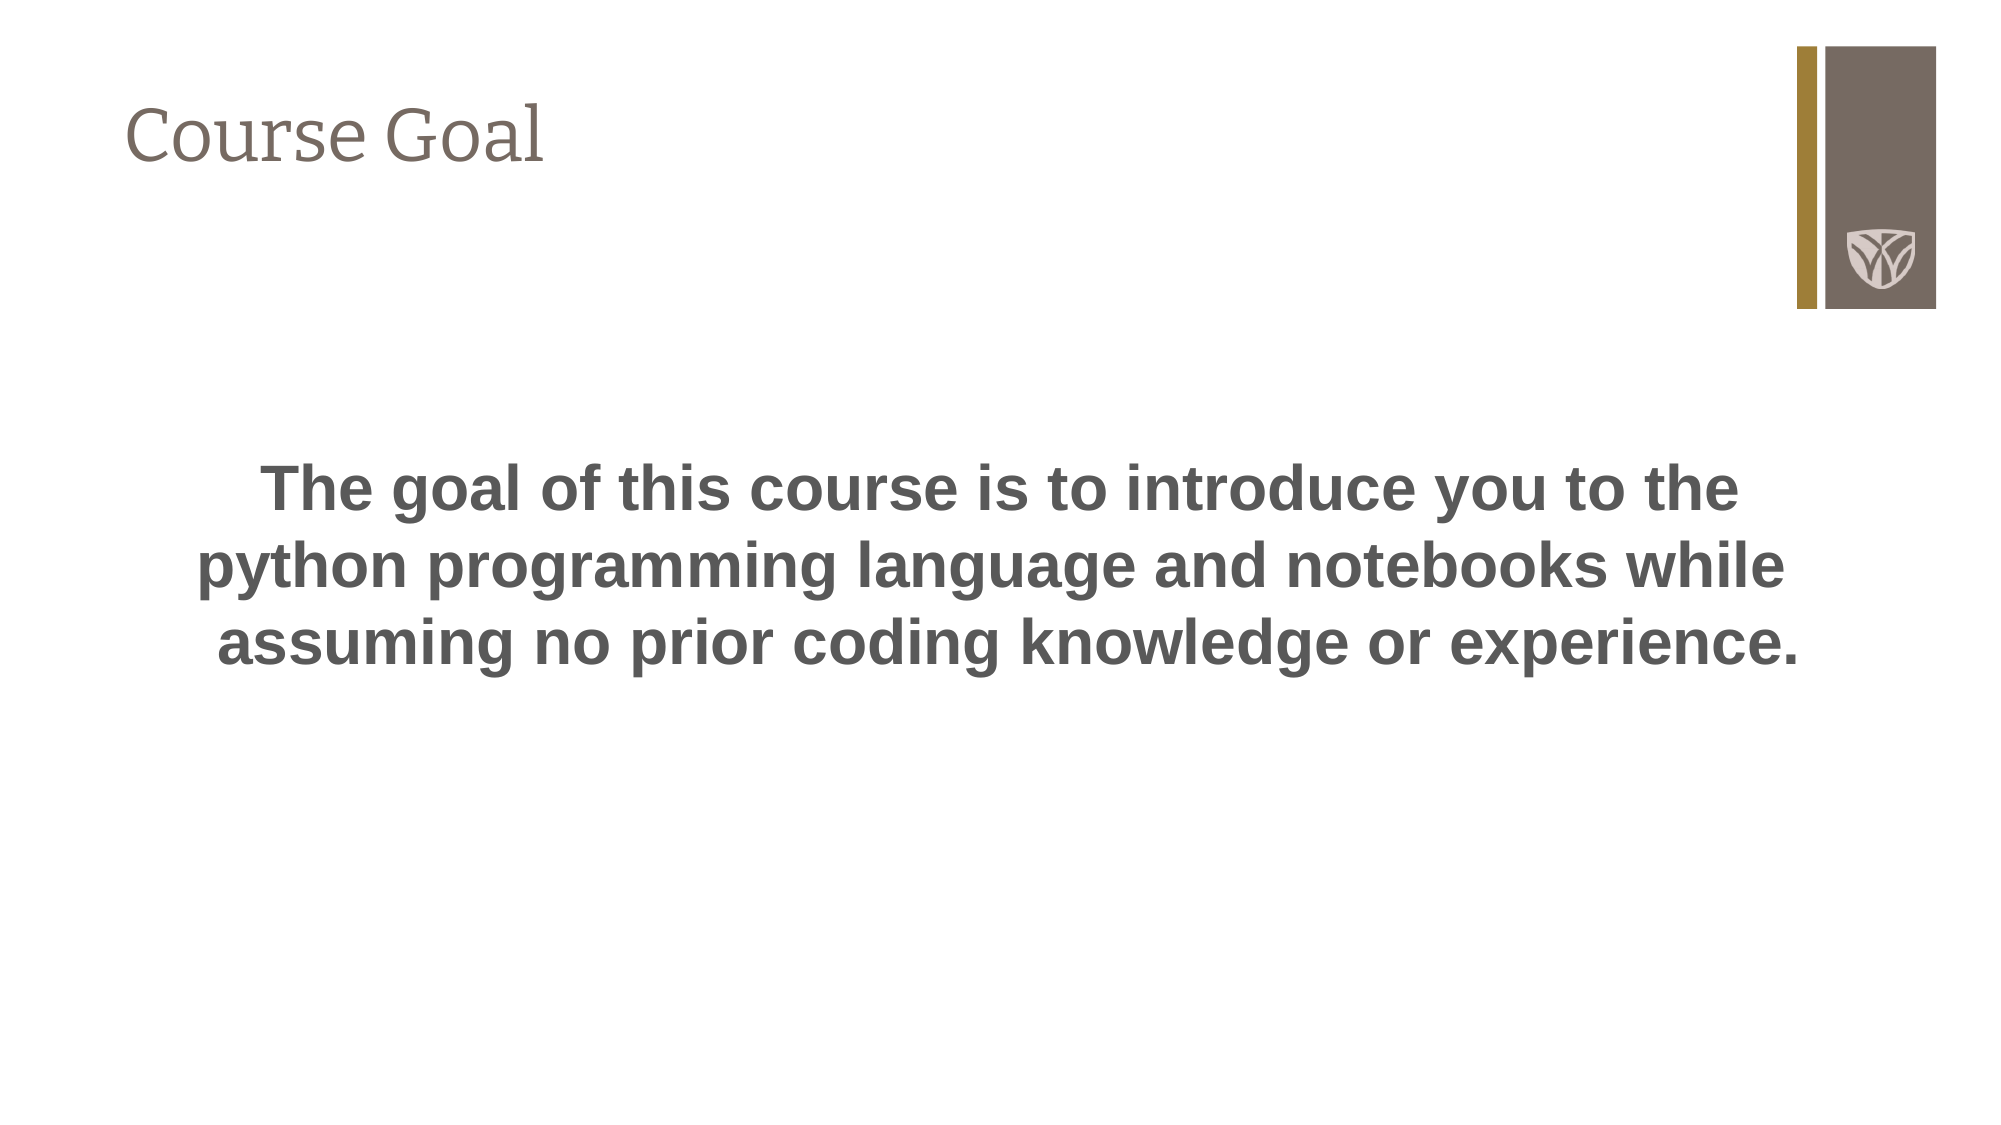

# Course Goal
The goal of this course is to introduce you to the python programming language and notebooks while   assuming no prior coding knowledge or experience.